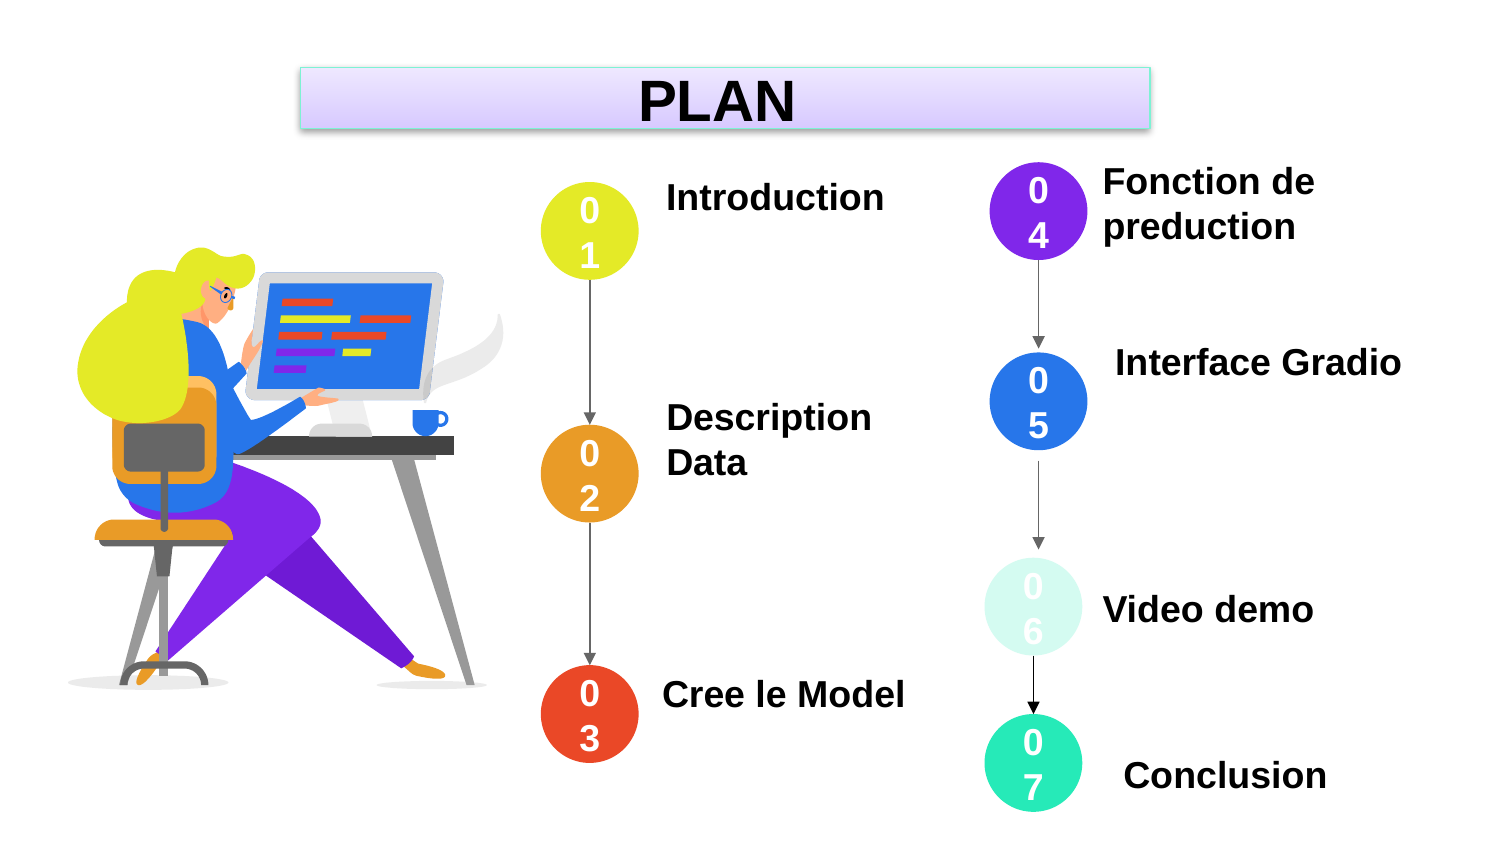

# PLAN
Fonction de preduction
04
Introduction

01

Interface Gradio

05
Description Data

02
06
Video demo
Cree le Model

03
07
Conclusion